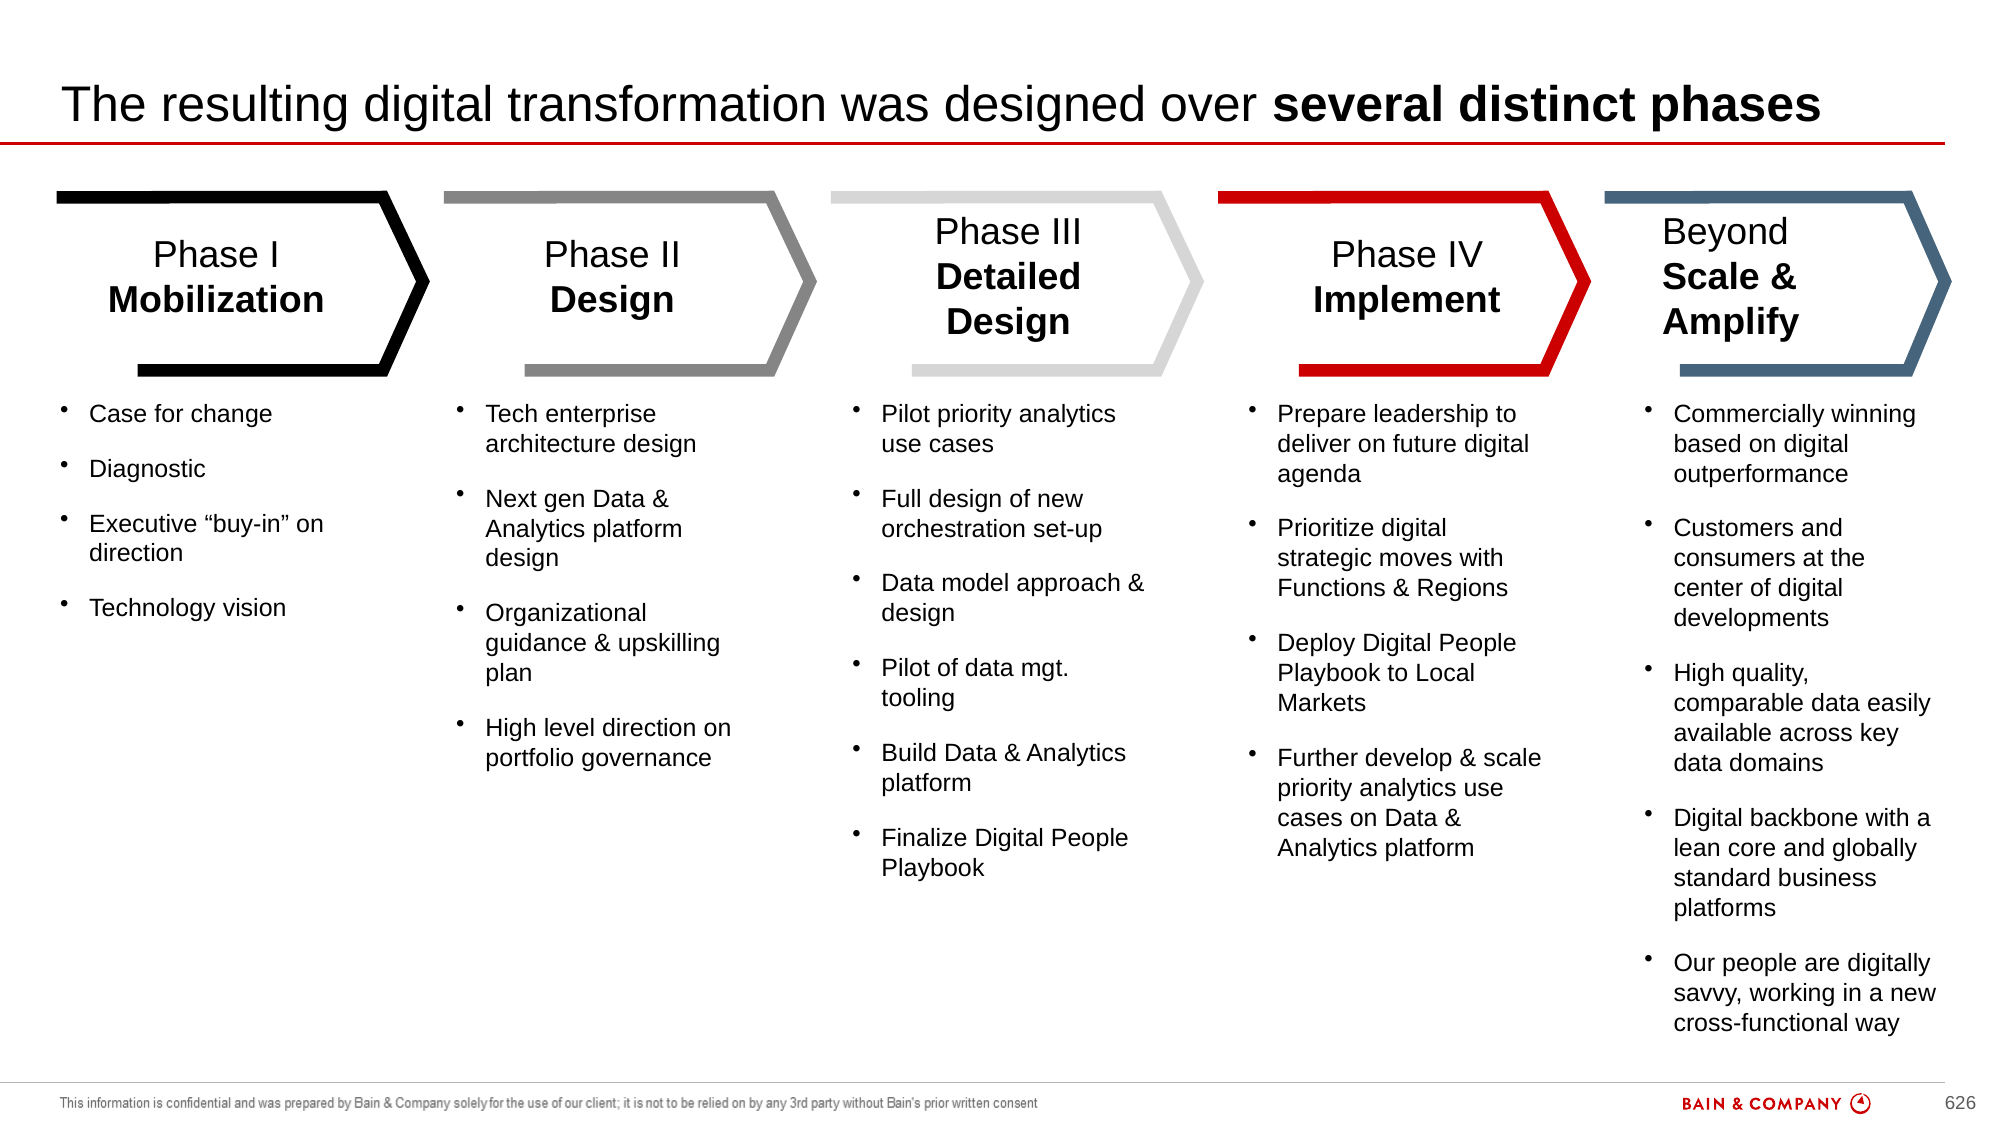

# The resulting digital transformation was designed over several distinct phases
Phase I
Mobilization
Phase II
Design
Phase III
Detailed Design
Phase IV
Implement
Beyond
Scale & Amplify

Case for change
Diagnostic
Executive “buy-in” on
direction
Technology vision
Tech enterprise architecture design
Next gen Data & Analytics platform design
Organizational guidance & upskilling plan
High level direction on portfolio governance
Pilot priority analytics use cases
Full design of new orchestration set-up
Data model approach & design
Pilot of data mgt. tooling
Build Data & Analytics platform
Finalize Digital People Playbook
Prepare leadership to deliver on future digital agenda
Prioritize digital  strategic moves with Functions & Regions
Deploy Digital People Playbook to Local Markets
Further develop & scale priority analytics use cases on Data & Analytics platform
Commercially winning based on digital outperformance
Customers and consumers at the center of digital developments
High quality, comparable data easily available across key data domains
Digital backbone with a lean core and globally standard business platforms
Our people are digitally savvy, working in a new cross-functional way